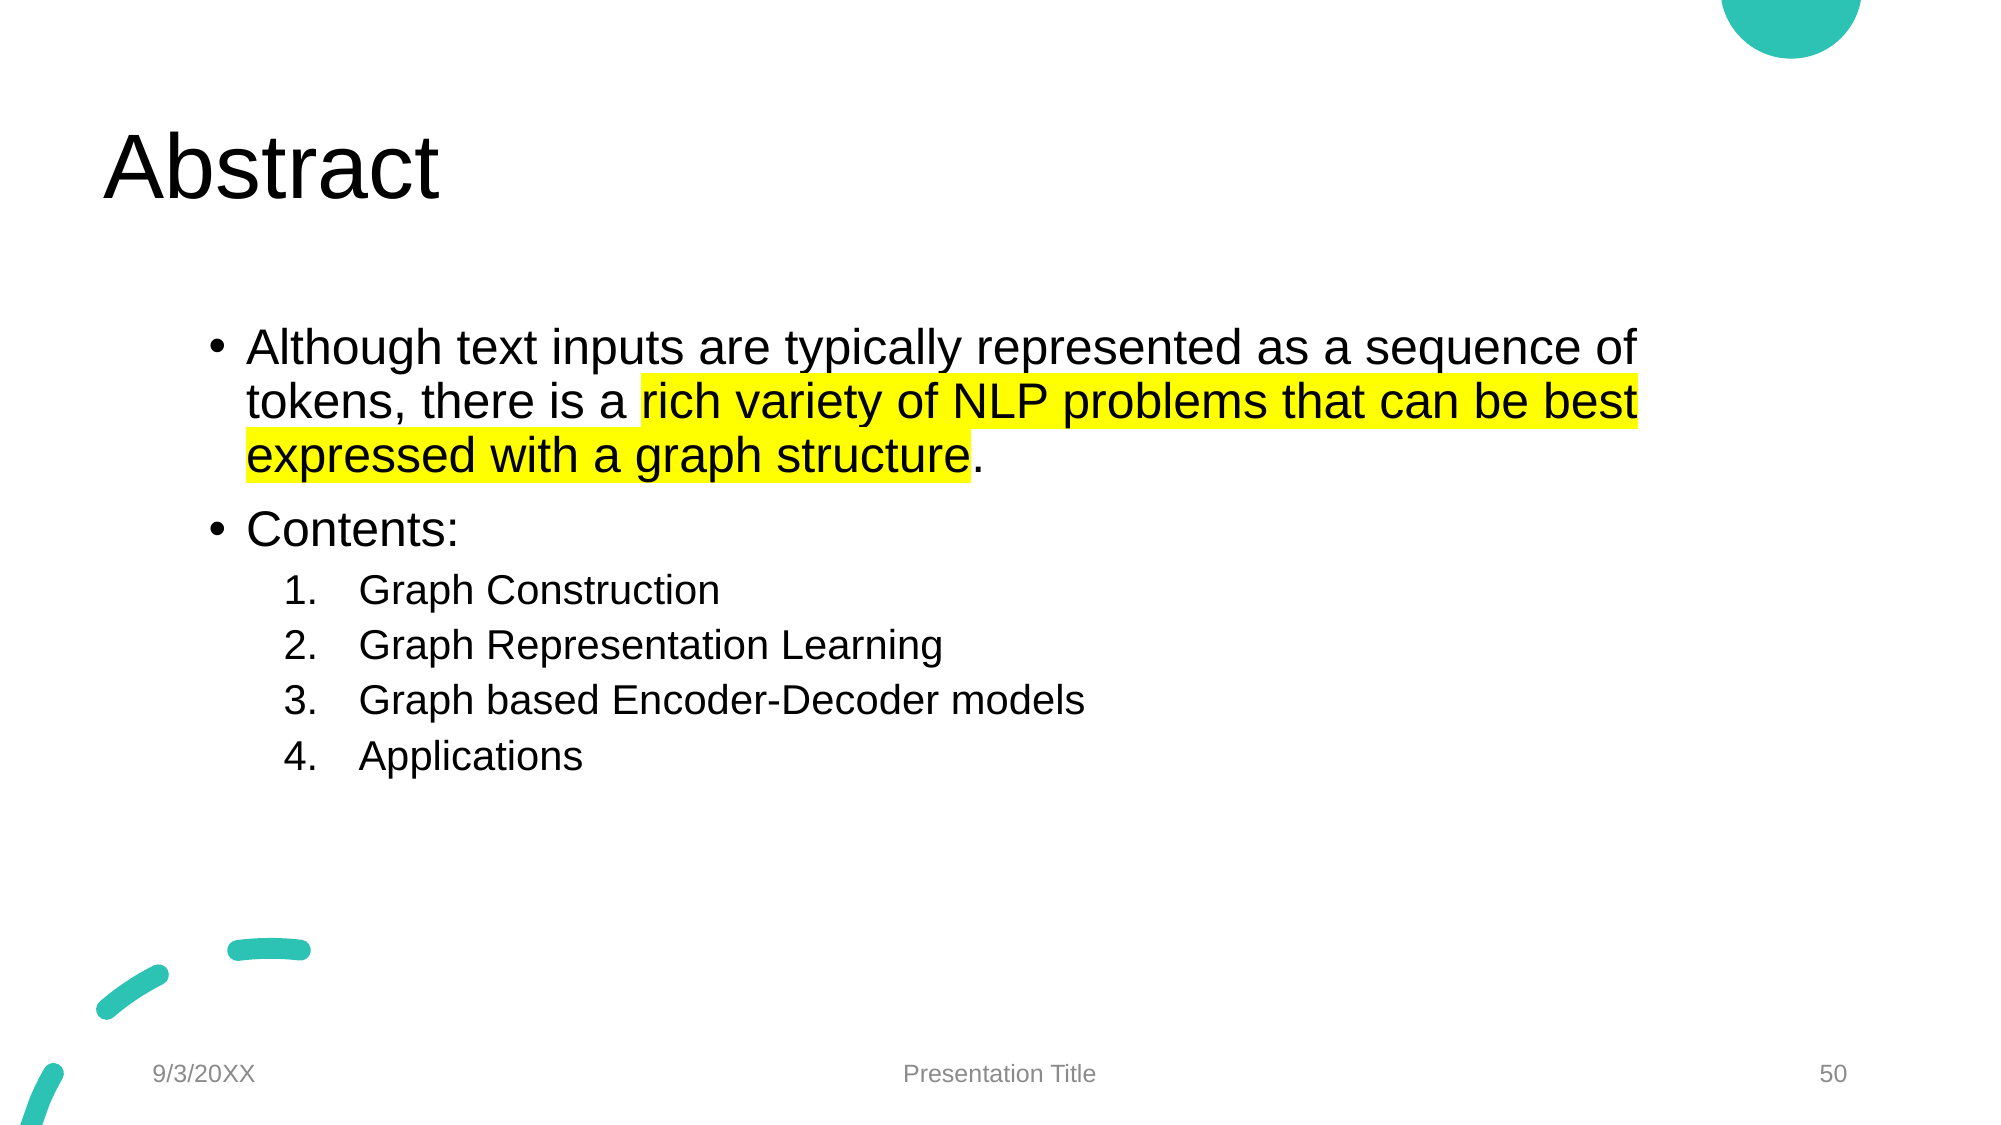

# Abstract
Although text inputs are typically represented as a sequence of tokens, there is a rich variety of NLP problems that can be best expressed with a graph structure.
Contents:
Graph Construction
Graph Representation Learning
Graph based Encoder-Decoder models
Applications
9/3/20XX
Presentation Title
50